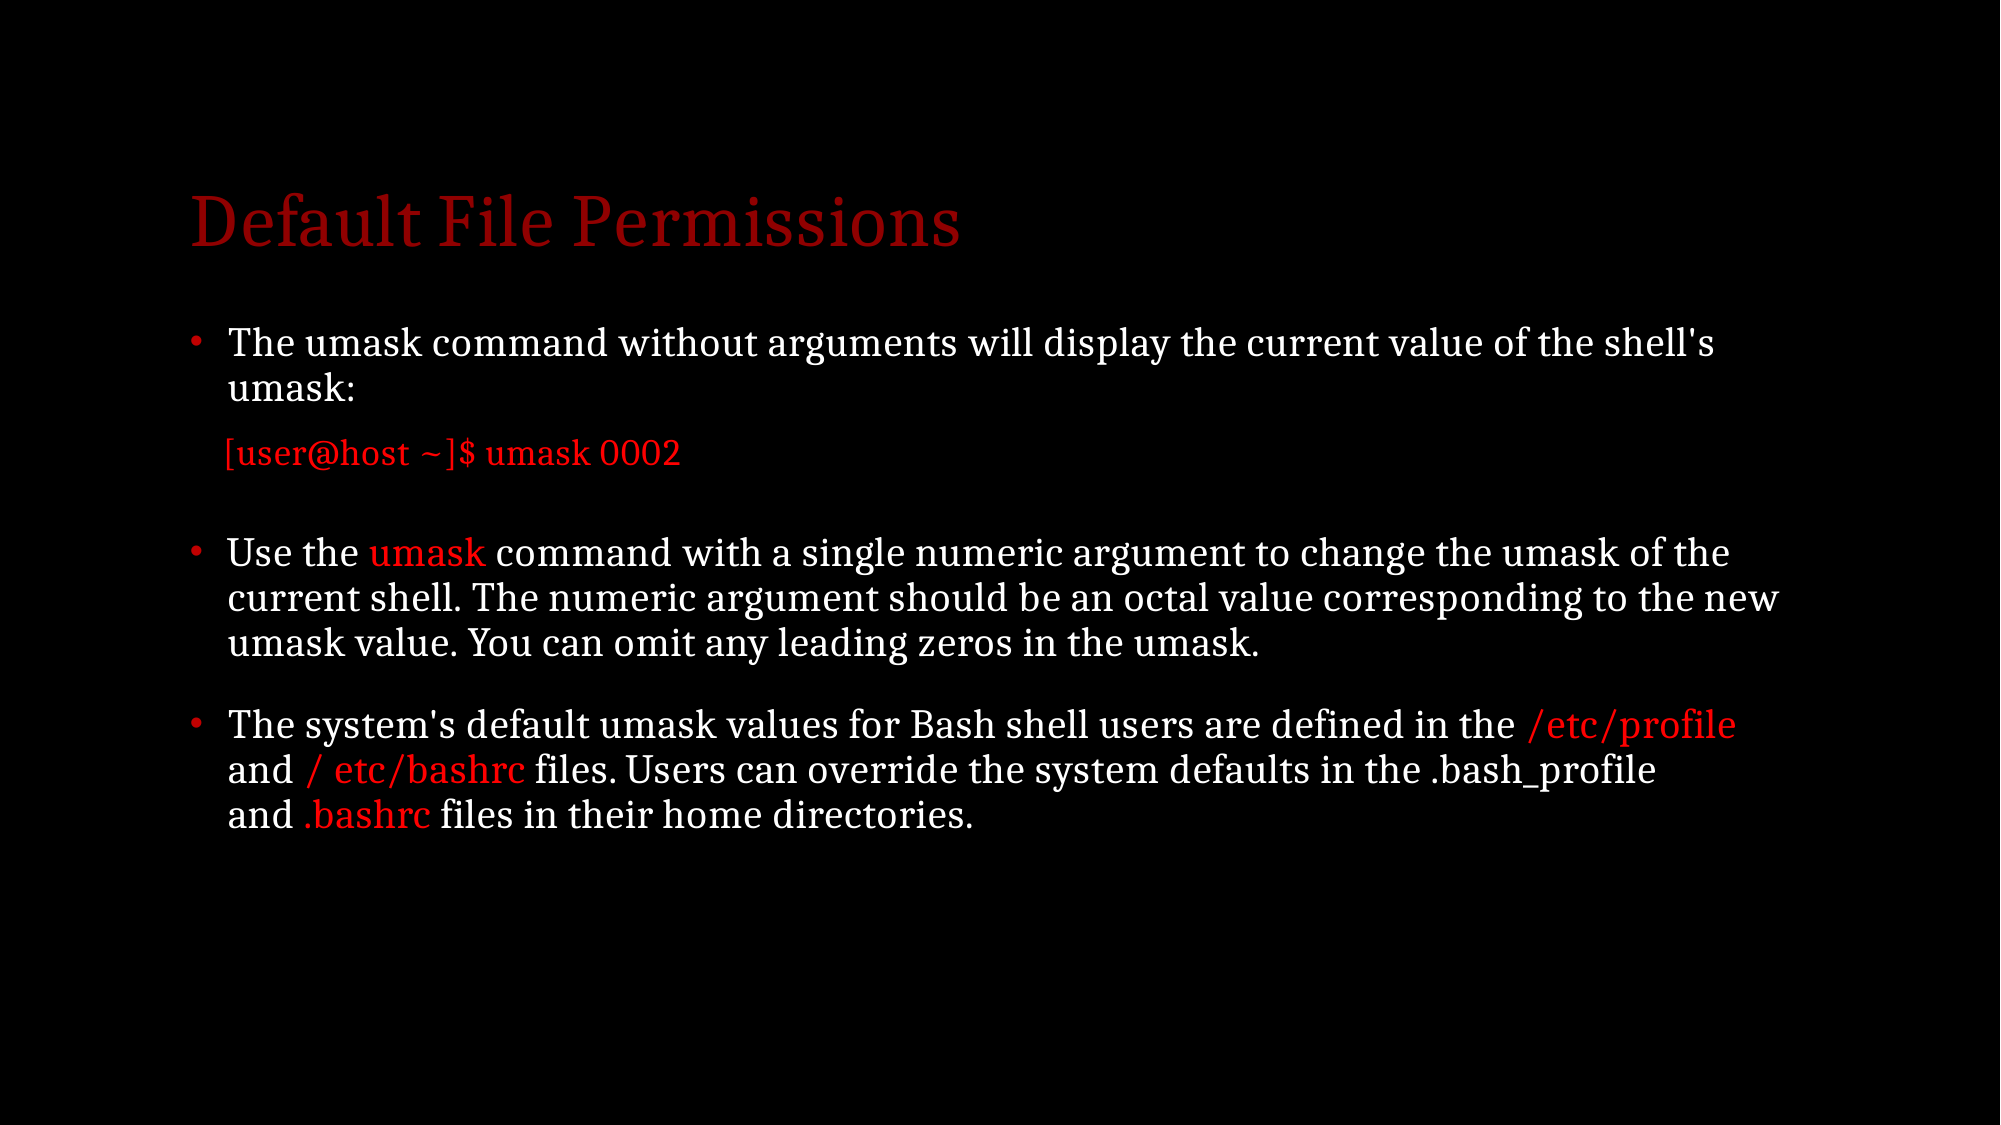

# Default File Permissions
The umask command without arguments will display the current value of the shell's umask:

Use the umask command with a single numeric argument to change the umask of the current shell. The numeric argument should be an octal value corresponding to the new umask value. You can omit any leading zeros in the umask.
The system's default umask values for Bash shell users are defined in the /etc/profile and / etc/bashrc files. Users can override the system defaults in the .bash_profile and .bashrc files in their home directories.
[user@host ~]$ umask 0002